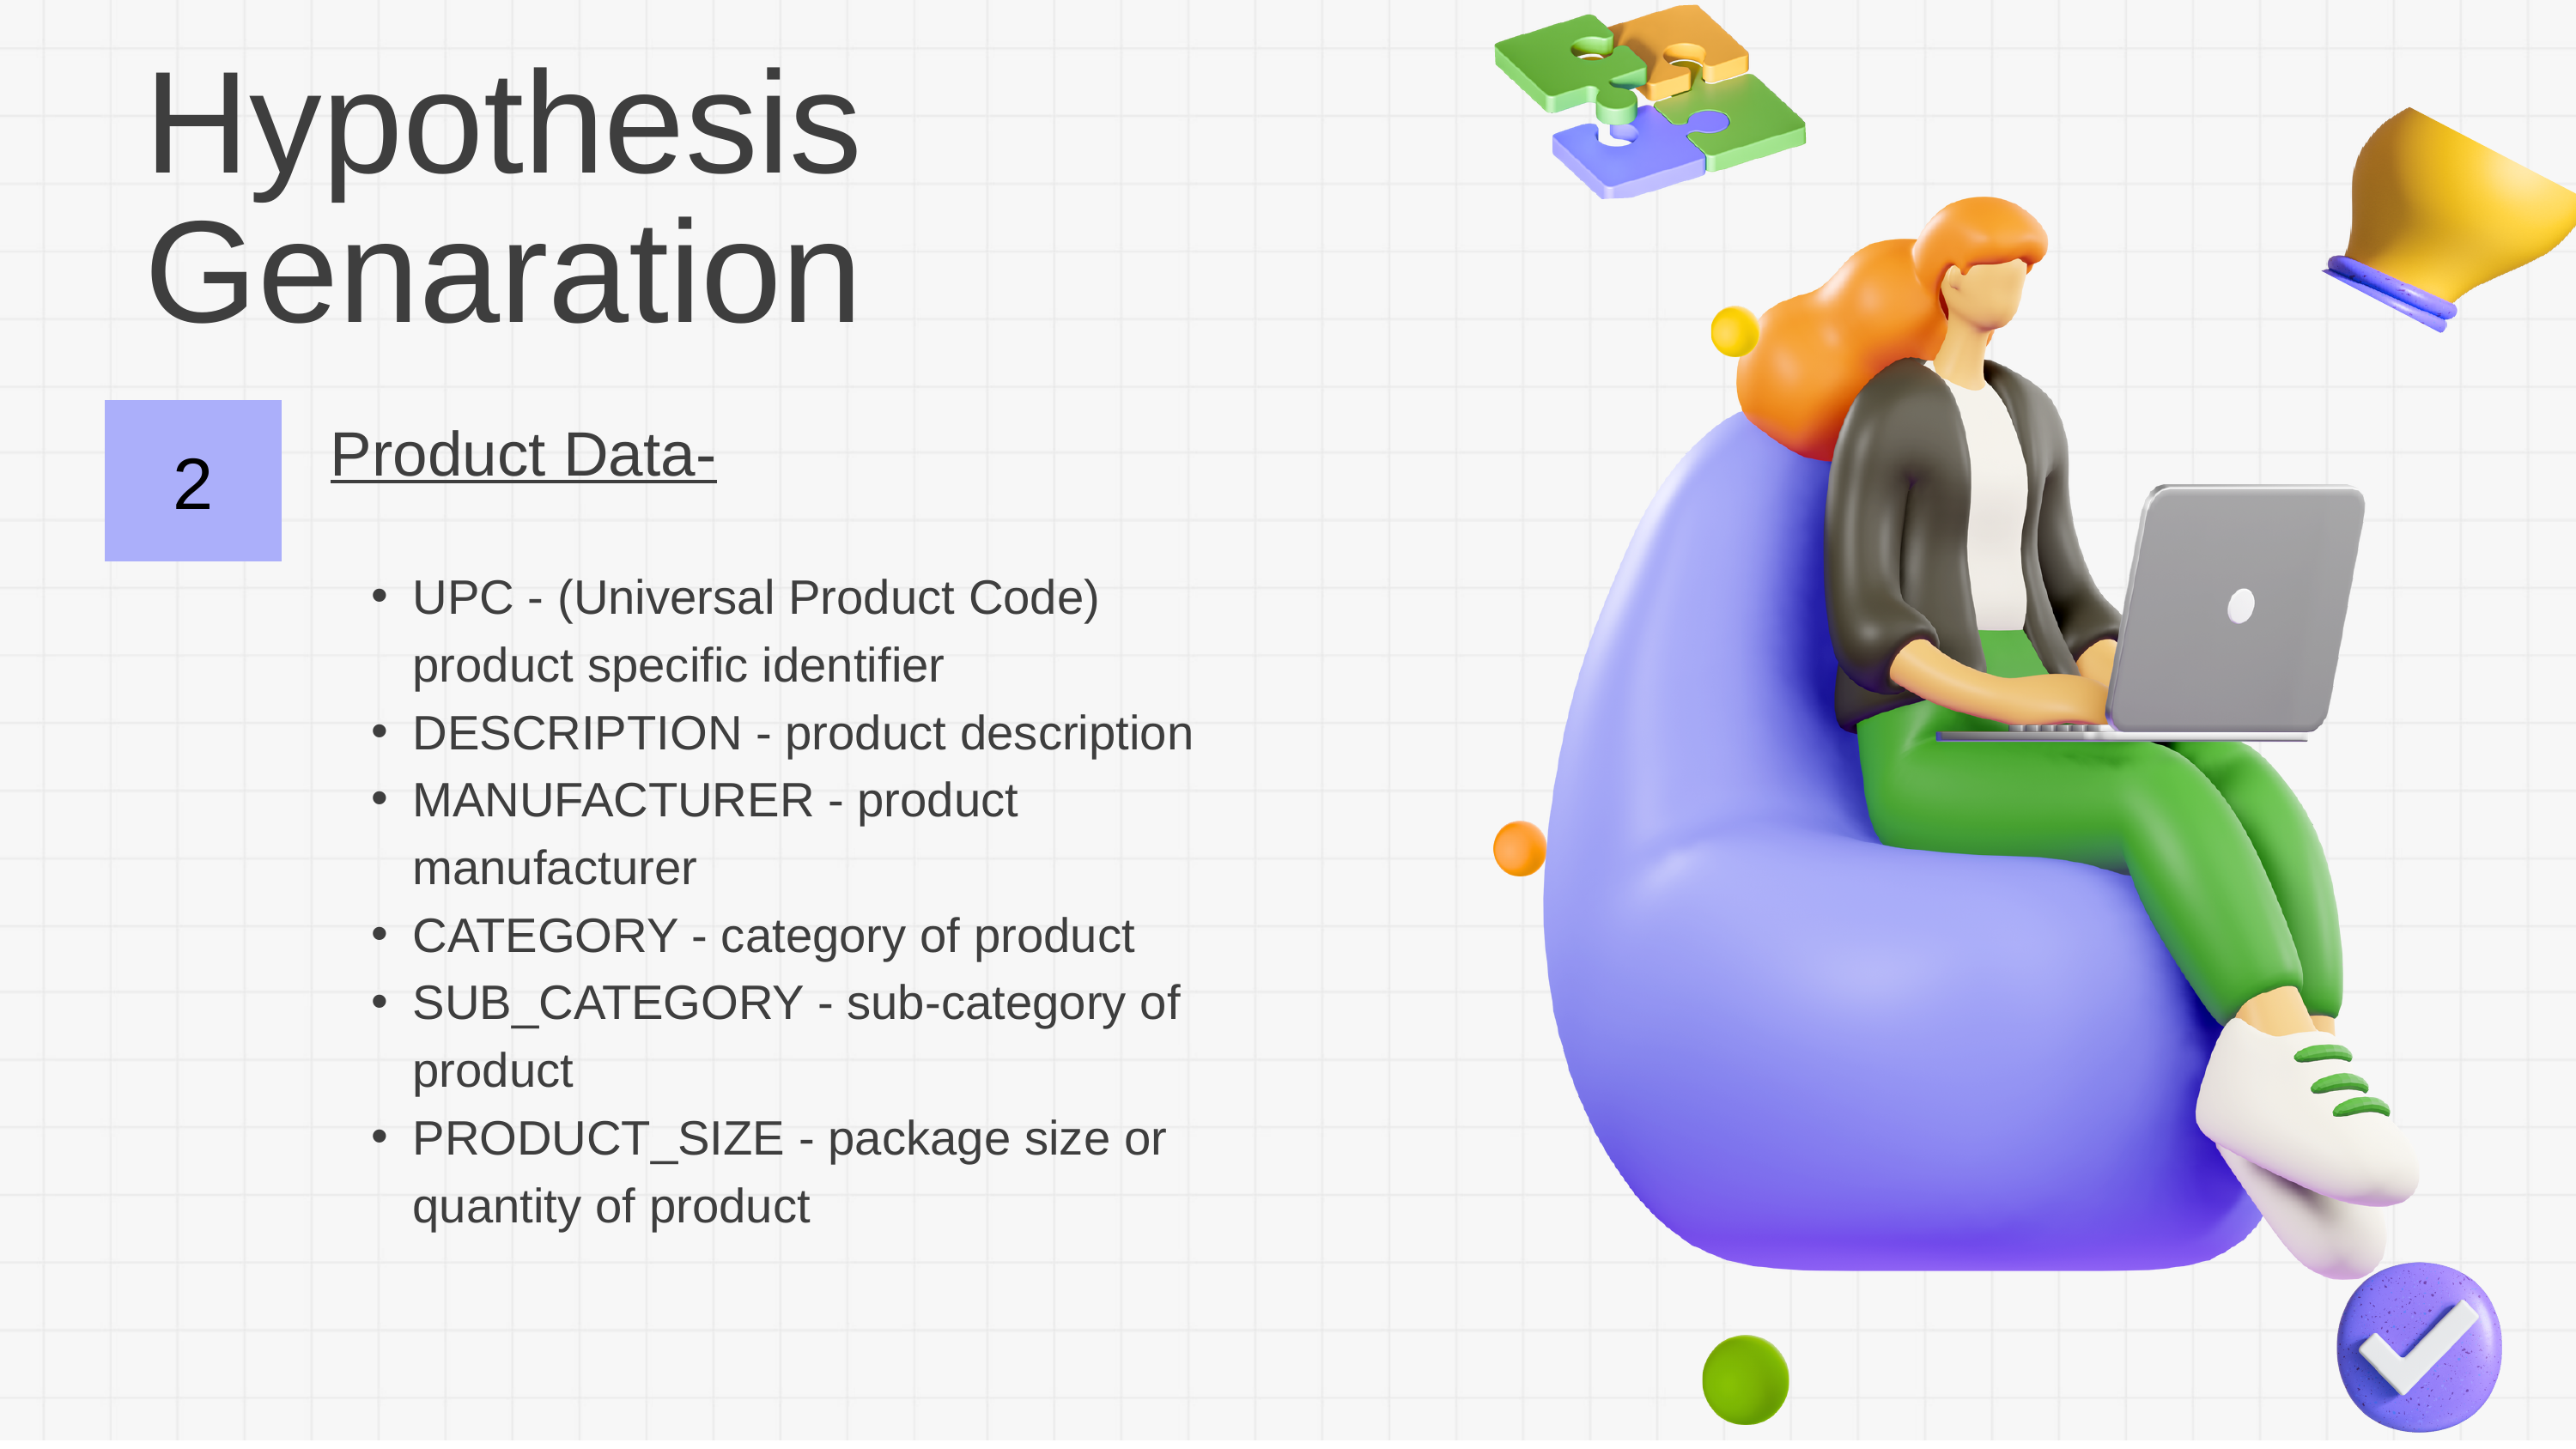

Hypothesis Genaration

2
Product Data-

UPC - (Universal Product Code) product specific identifier
DESCRIPTION - product description
MANUFACTURER - product manufacturer
CATEGORY - category of product
SUB_CATEGORY - sub-category of product
PRODUCT_SIZE - package size or quantity of product